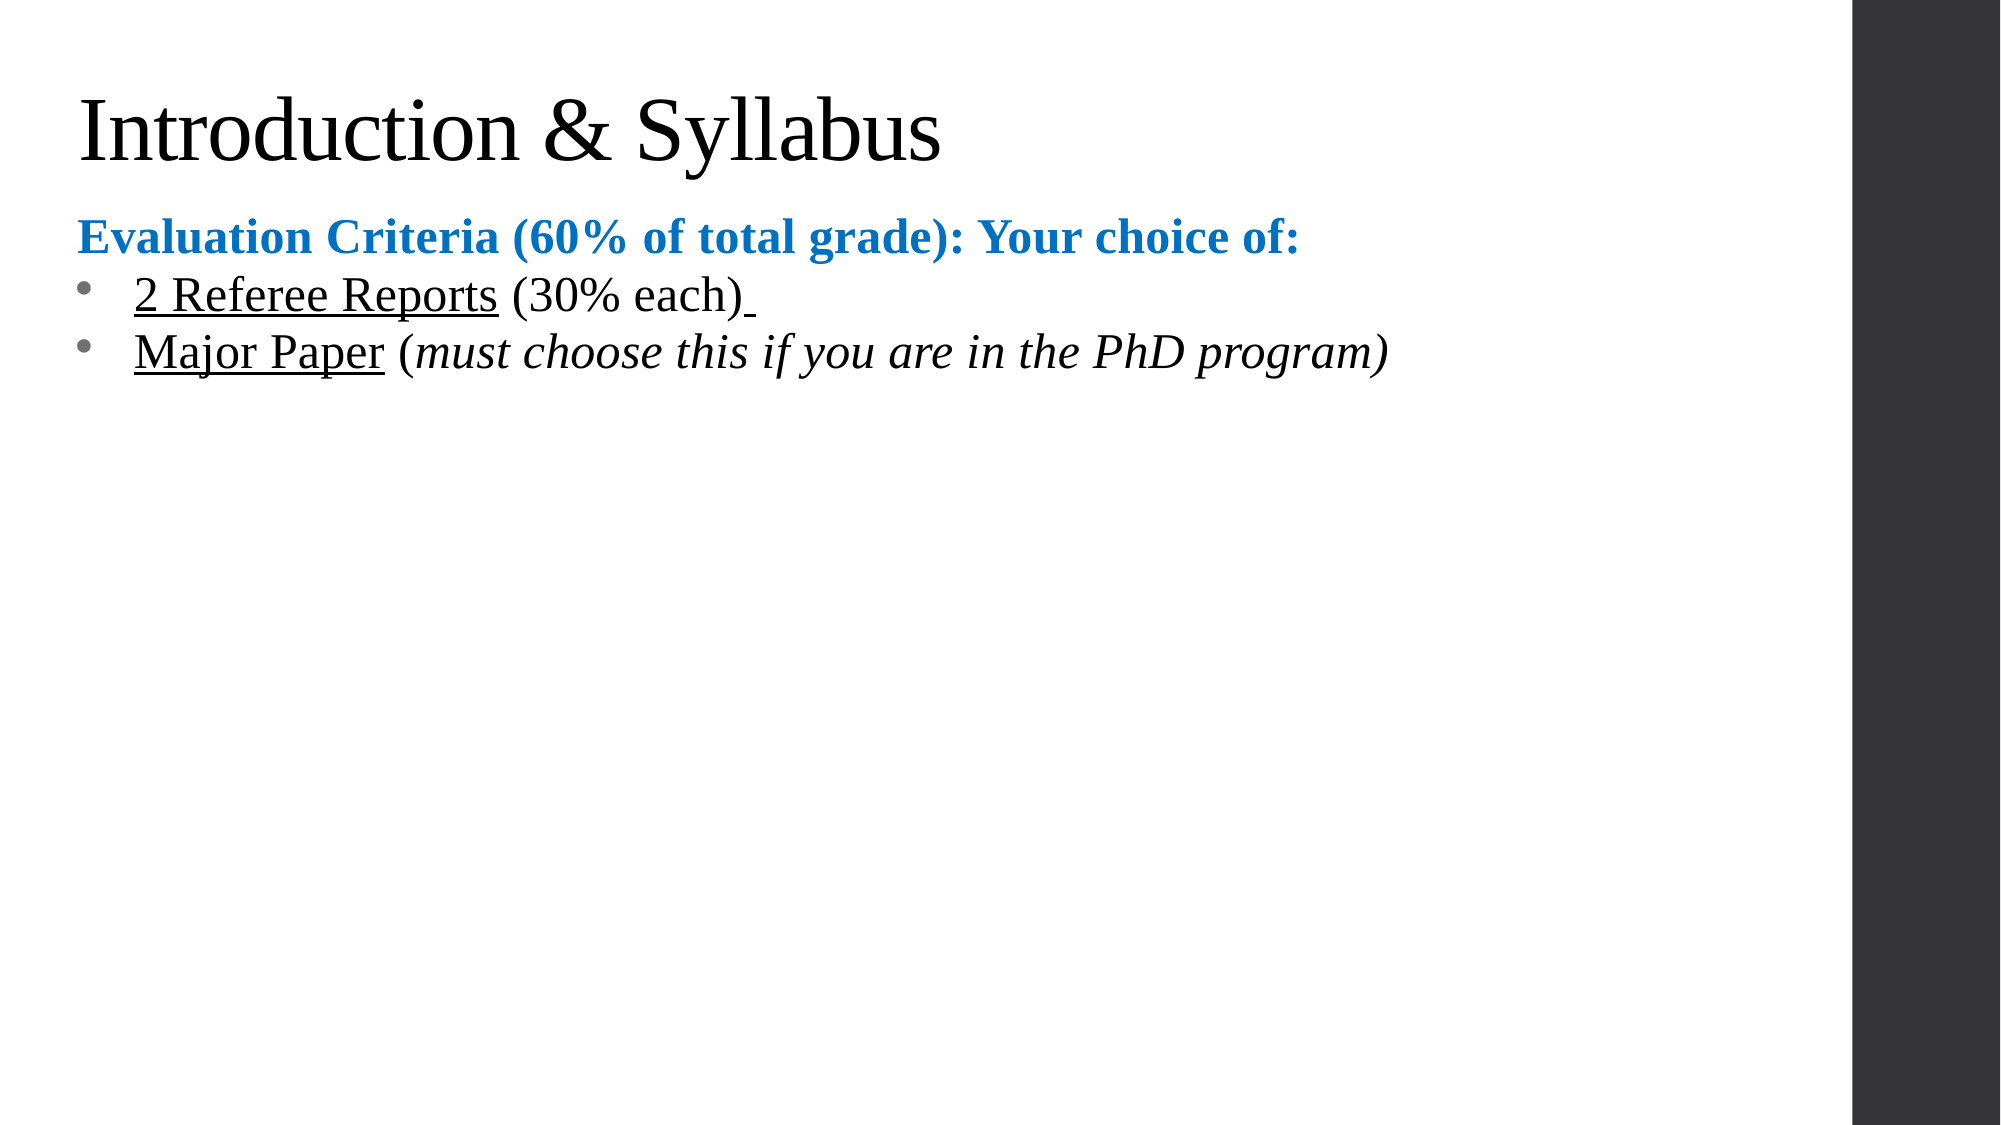

#
Introduction & Syllabus
Evaluation Criteria (60% of total grade): Your choice of:
2 Referee Reports (30% each)
Major Paper (must choose this if you are in the PhD program)